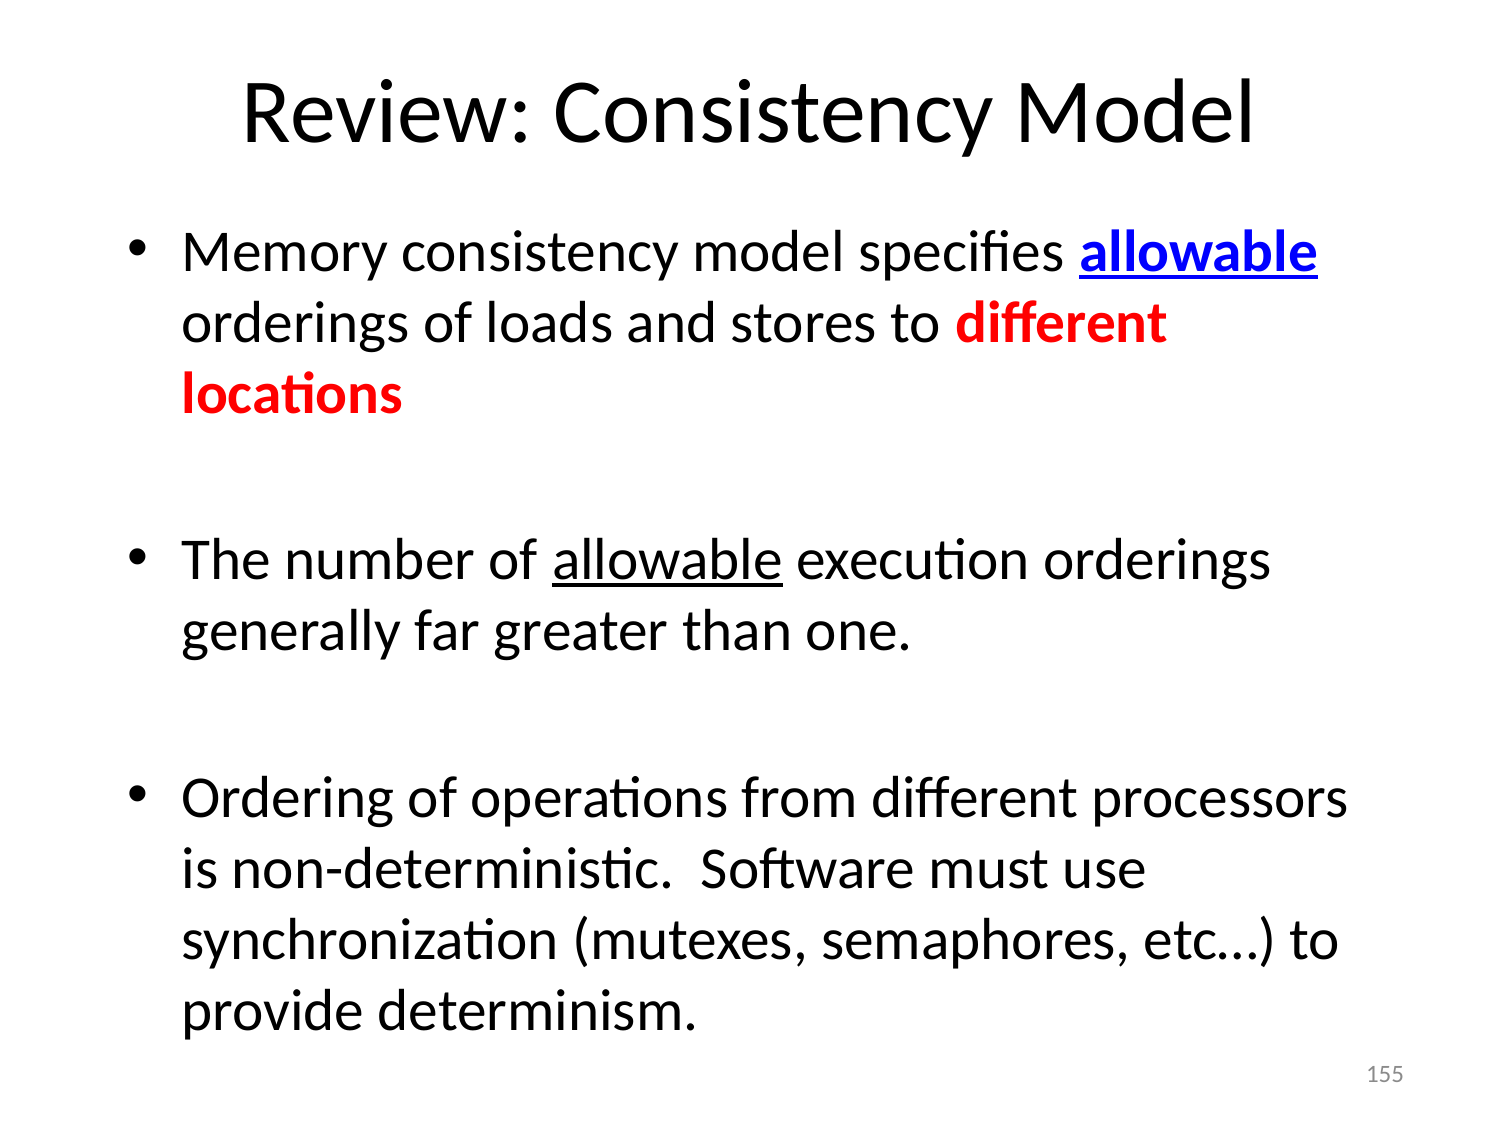

# Review: Consistency Model
Memory consistency model specifies allowable orderings of loads and stores to different locations

The number of allowable execution orderings generally far greater than one.

Ordering of operations from different processors is non-deterministic.  Software must use synchronization (mutexes, semaphores, etc…) to provide determinism.
155